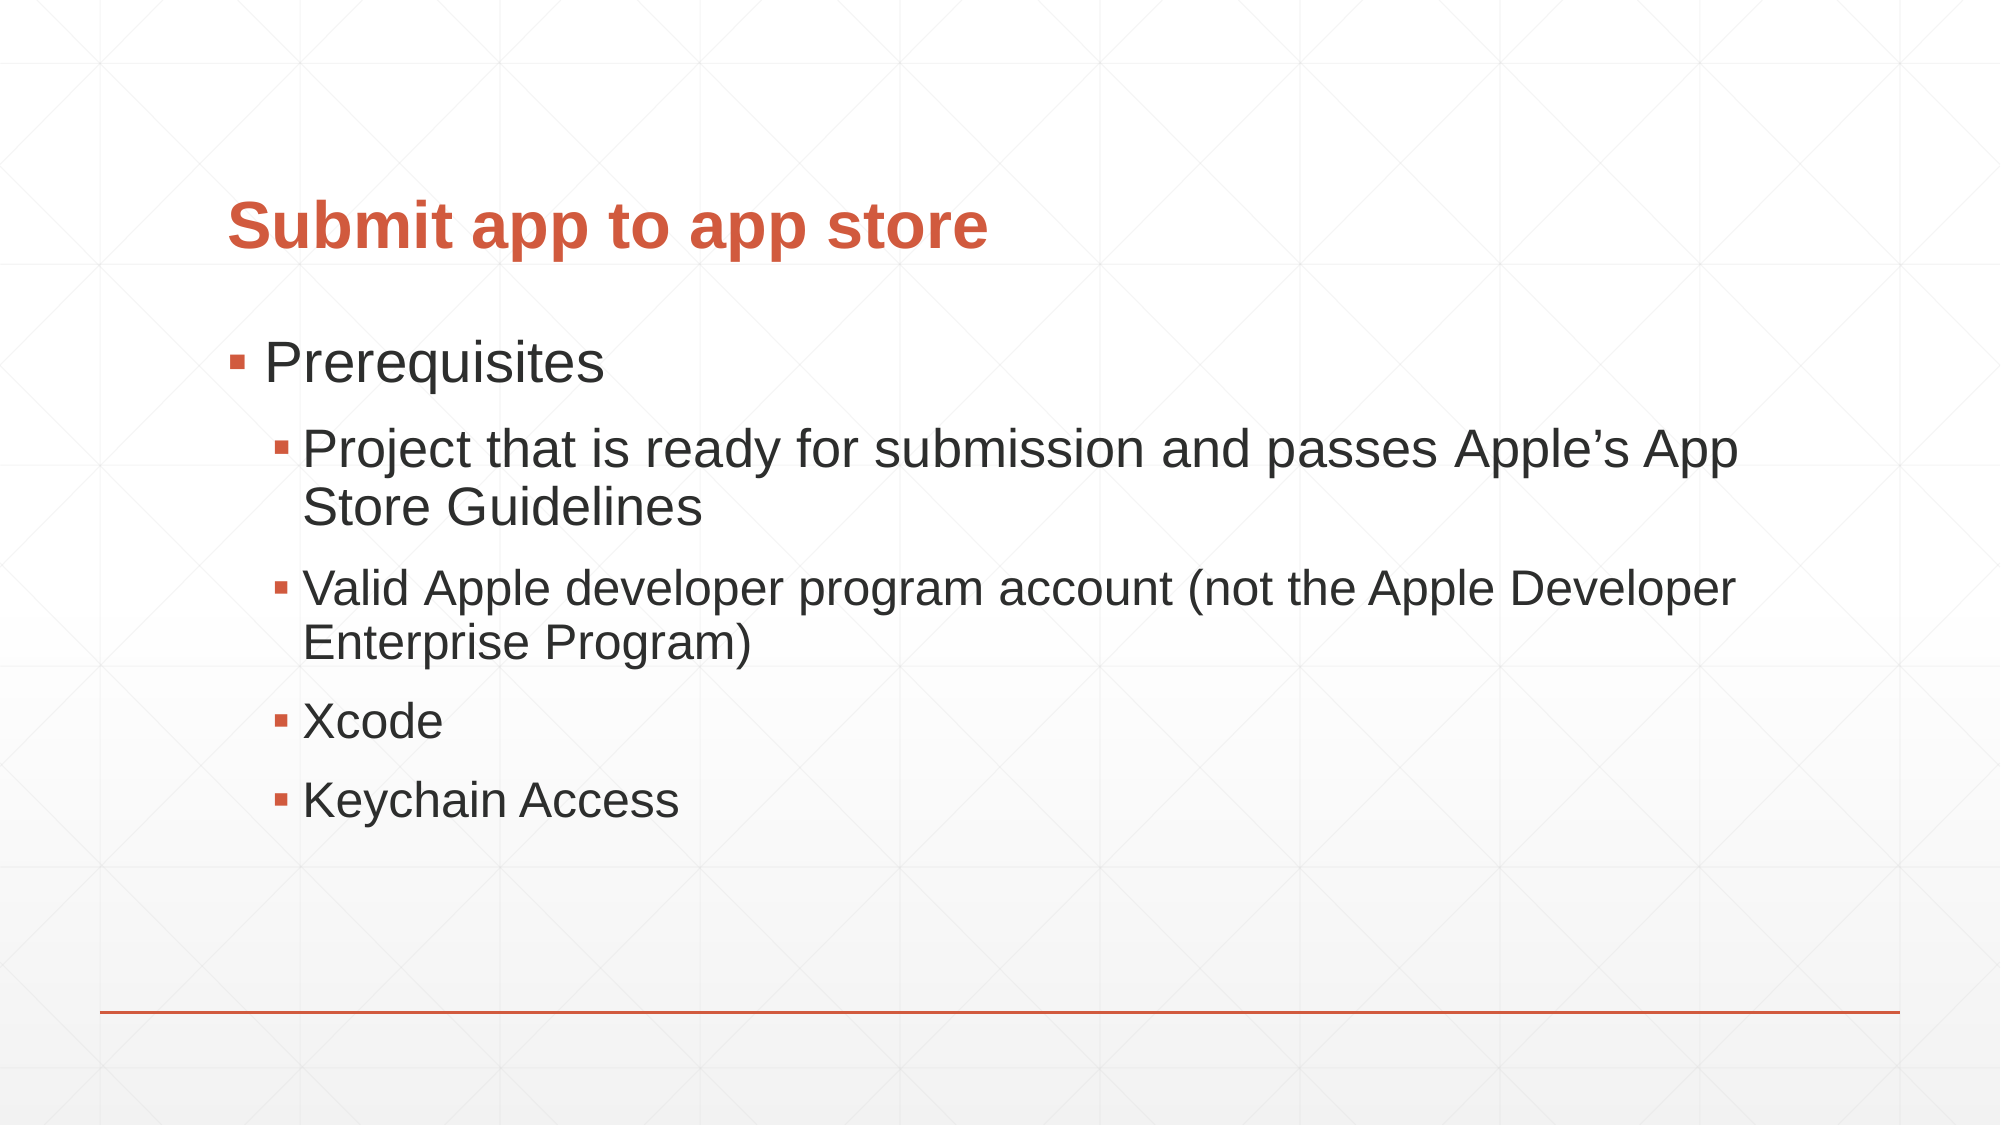

# Submit app to app store
Prerequisites
Project that is ready for submission and passes Apple’s App Store Guidelines
Valid Apple developer program account (not the Apple Developer Enterprise Program)
Xcode
Keychain Access